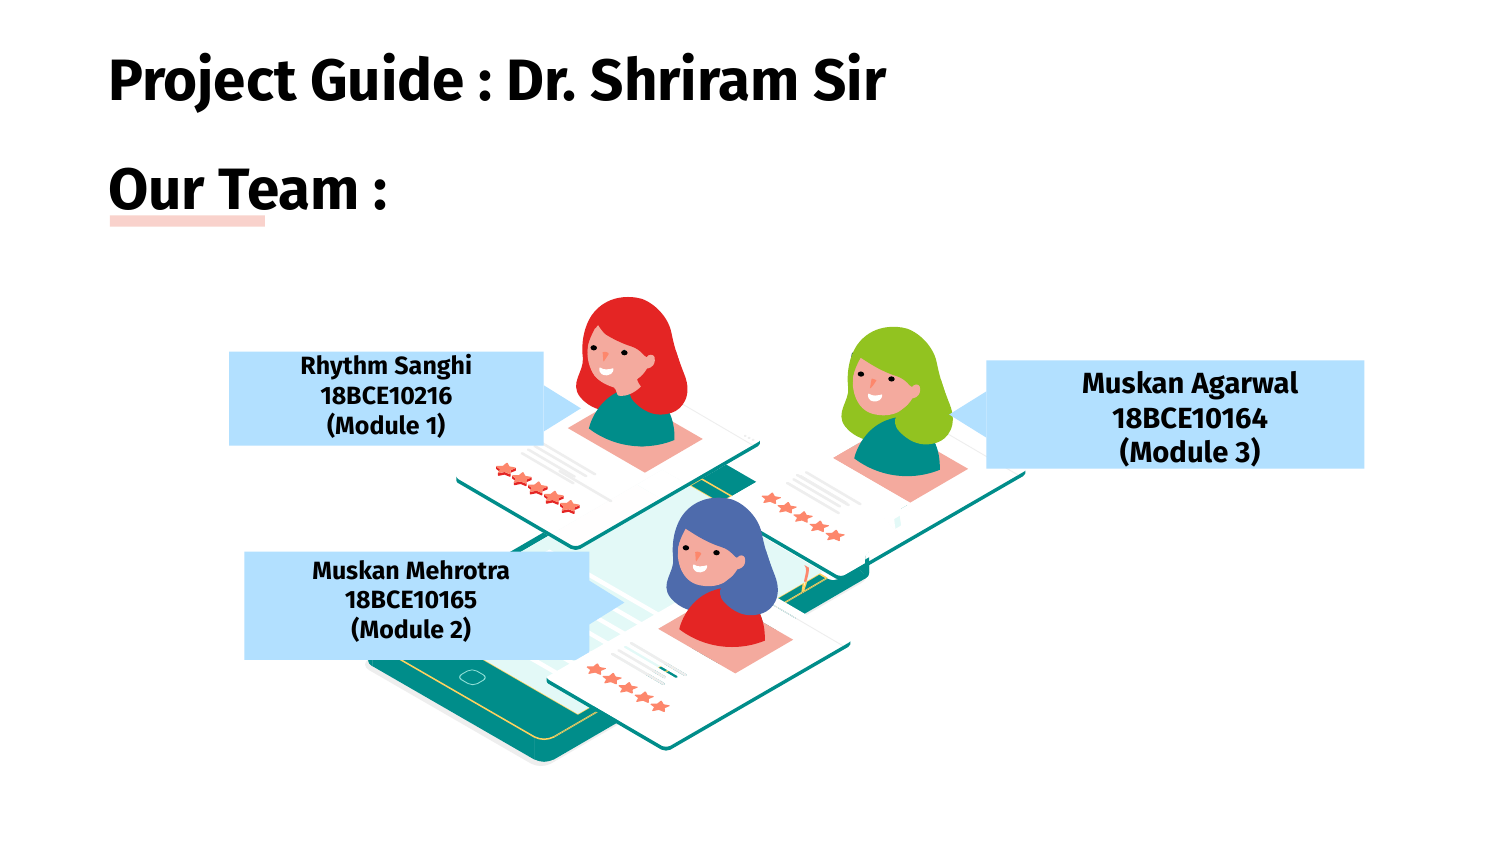

Project Guide : Dr. Shriram Sir
Our Team :

Rhythm Sanghi
18BCE10216
(Module 1)

Muskan Agarwal
18BCE10164
(Module 3)

Muskan Mehrotra
18BCE10165
(Module 2)